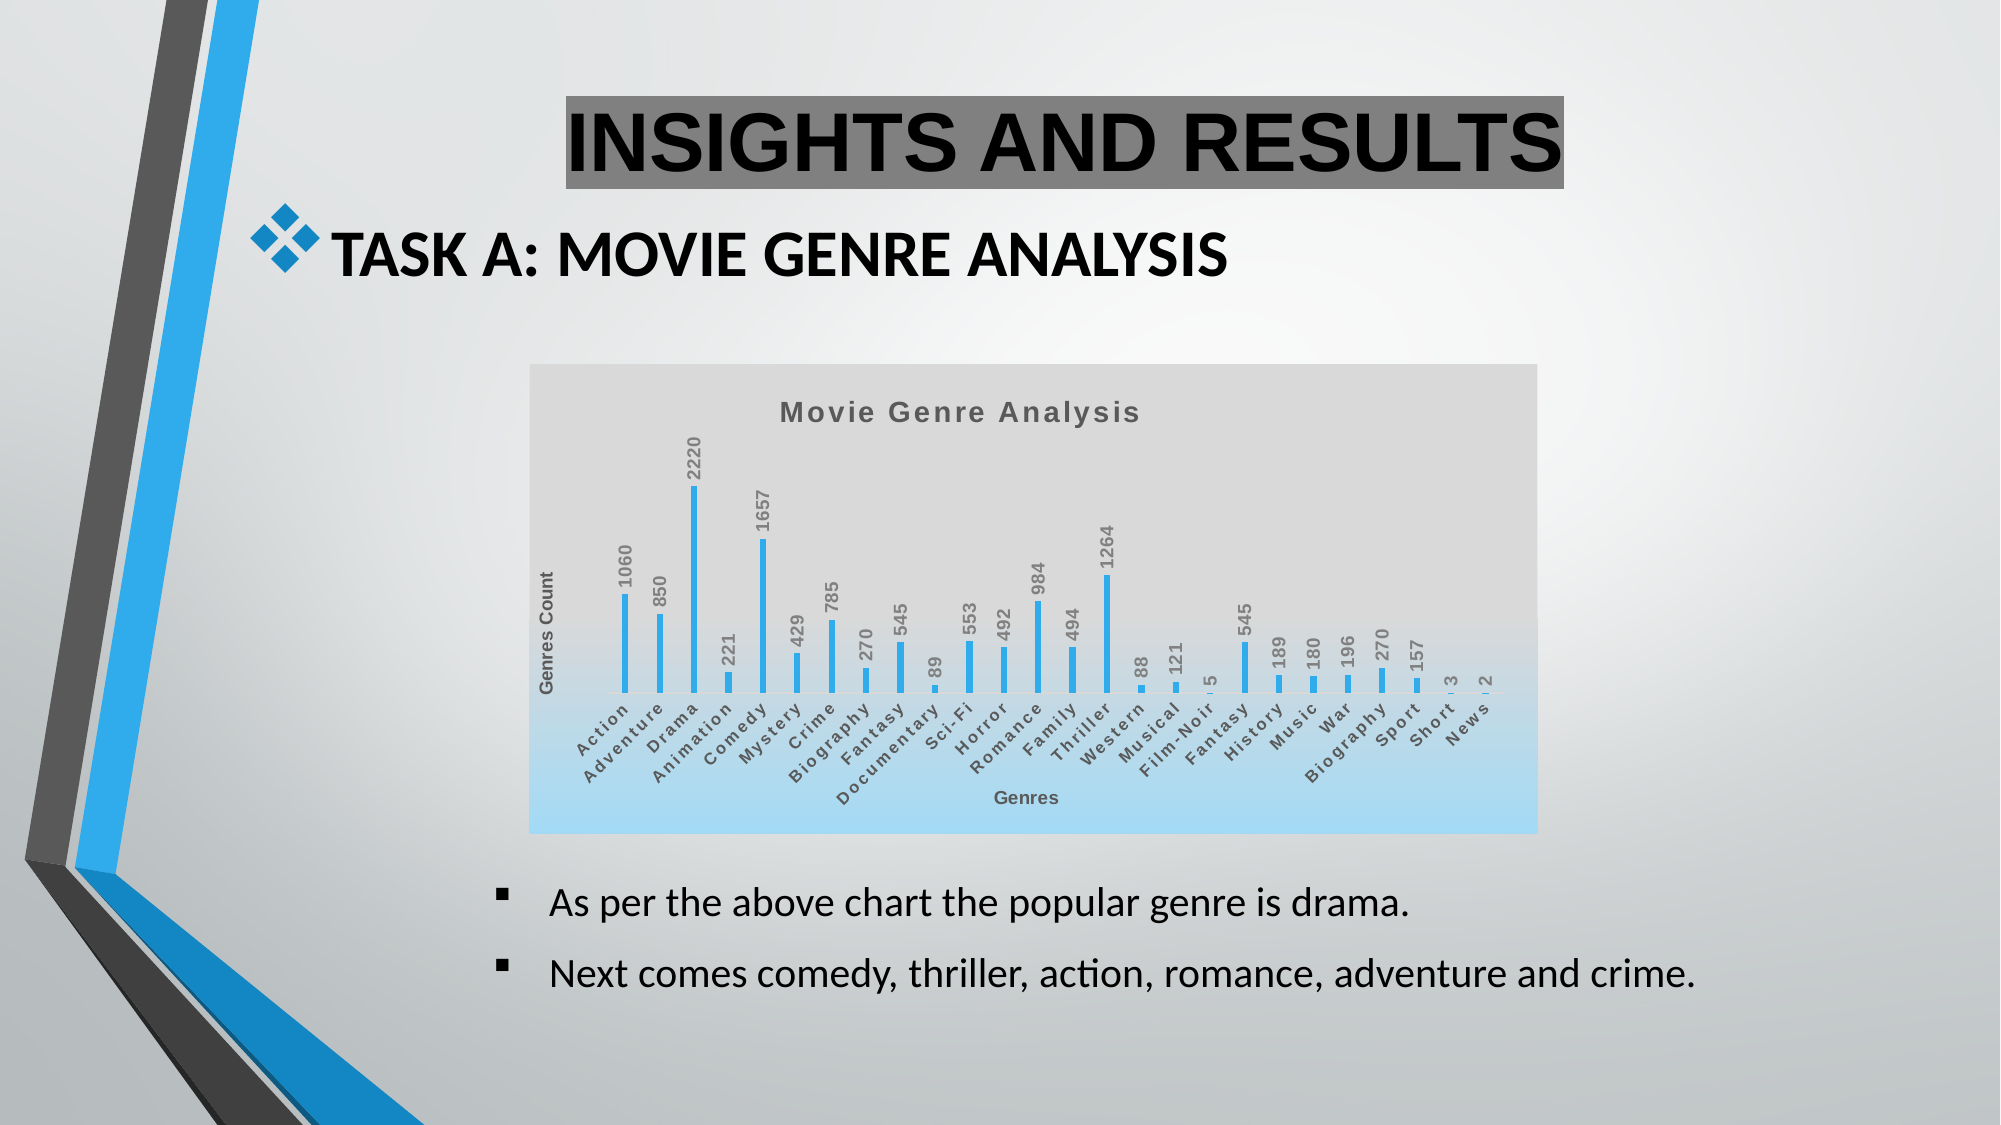

# INSIGHTS AND RESULTS
TASK A: MOVIE GENRE ANALYSIS

### Chart: Movie Genre Analysis

| Category | Movies Count |
|---|---|
| Action | 1060.0 |
| Adventure | 850.0 |
| Drama | 2220.0 |
| Animation | 221.0 |
| Comedy | 1657.0 |
| Mystery | 429.0 |
| Crime | 785.0 |
| Biography | 270.0 |
| Fantasy | 545.0 |
| Documentary | 89.0 |
| Sci-Fi | 553.0 |
| Horror | 492.0 |
| Romance | 984.0 |
| Family | 494.0 |
| Thriller | 1264.0 |
| Western | 88.0 |
| Musical | 121.0 |
| Film-Noir | 5.0 |
| Fantasy | 545.0 |
| History | 189.0 |
| Music | 180.0 |
| War | 196.0 |
| Biography | 270.0 |
| Sport | 157.0 |
| Short | 3.0 |
| News | 2.0 |
As per the above chart the popular genre is drama.
Next comes comedy, thriller, action, romance, adventure and crime.